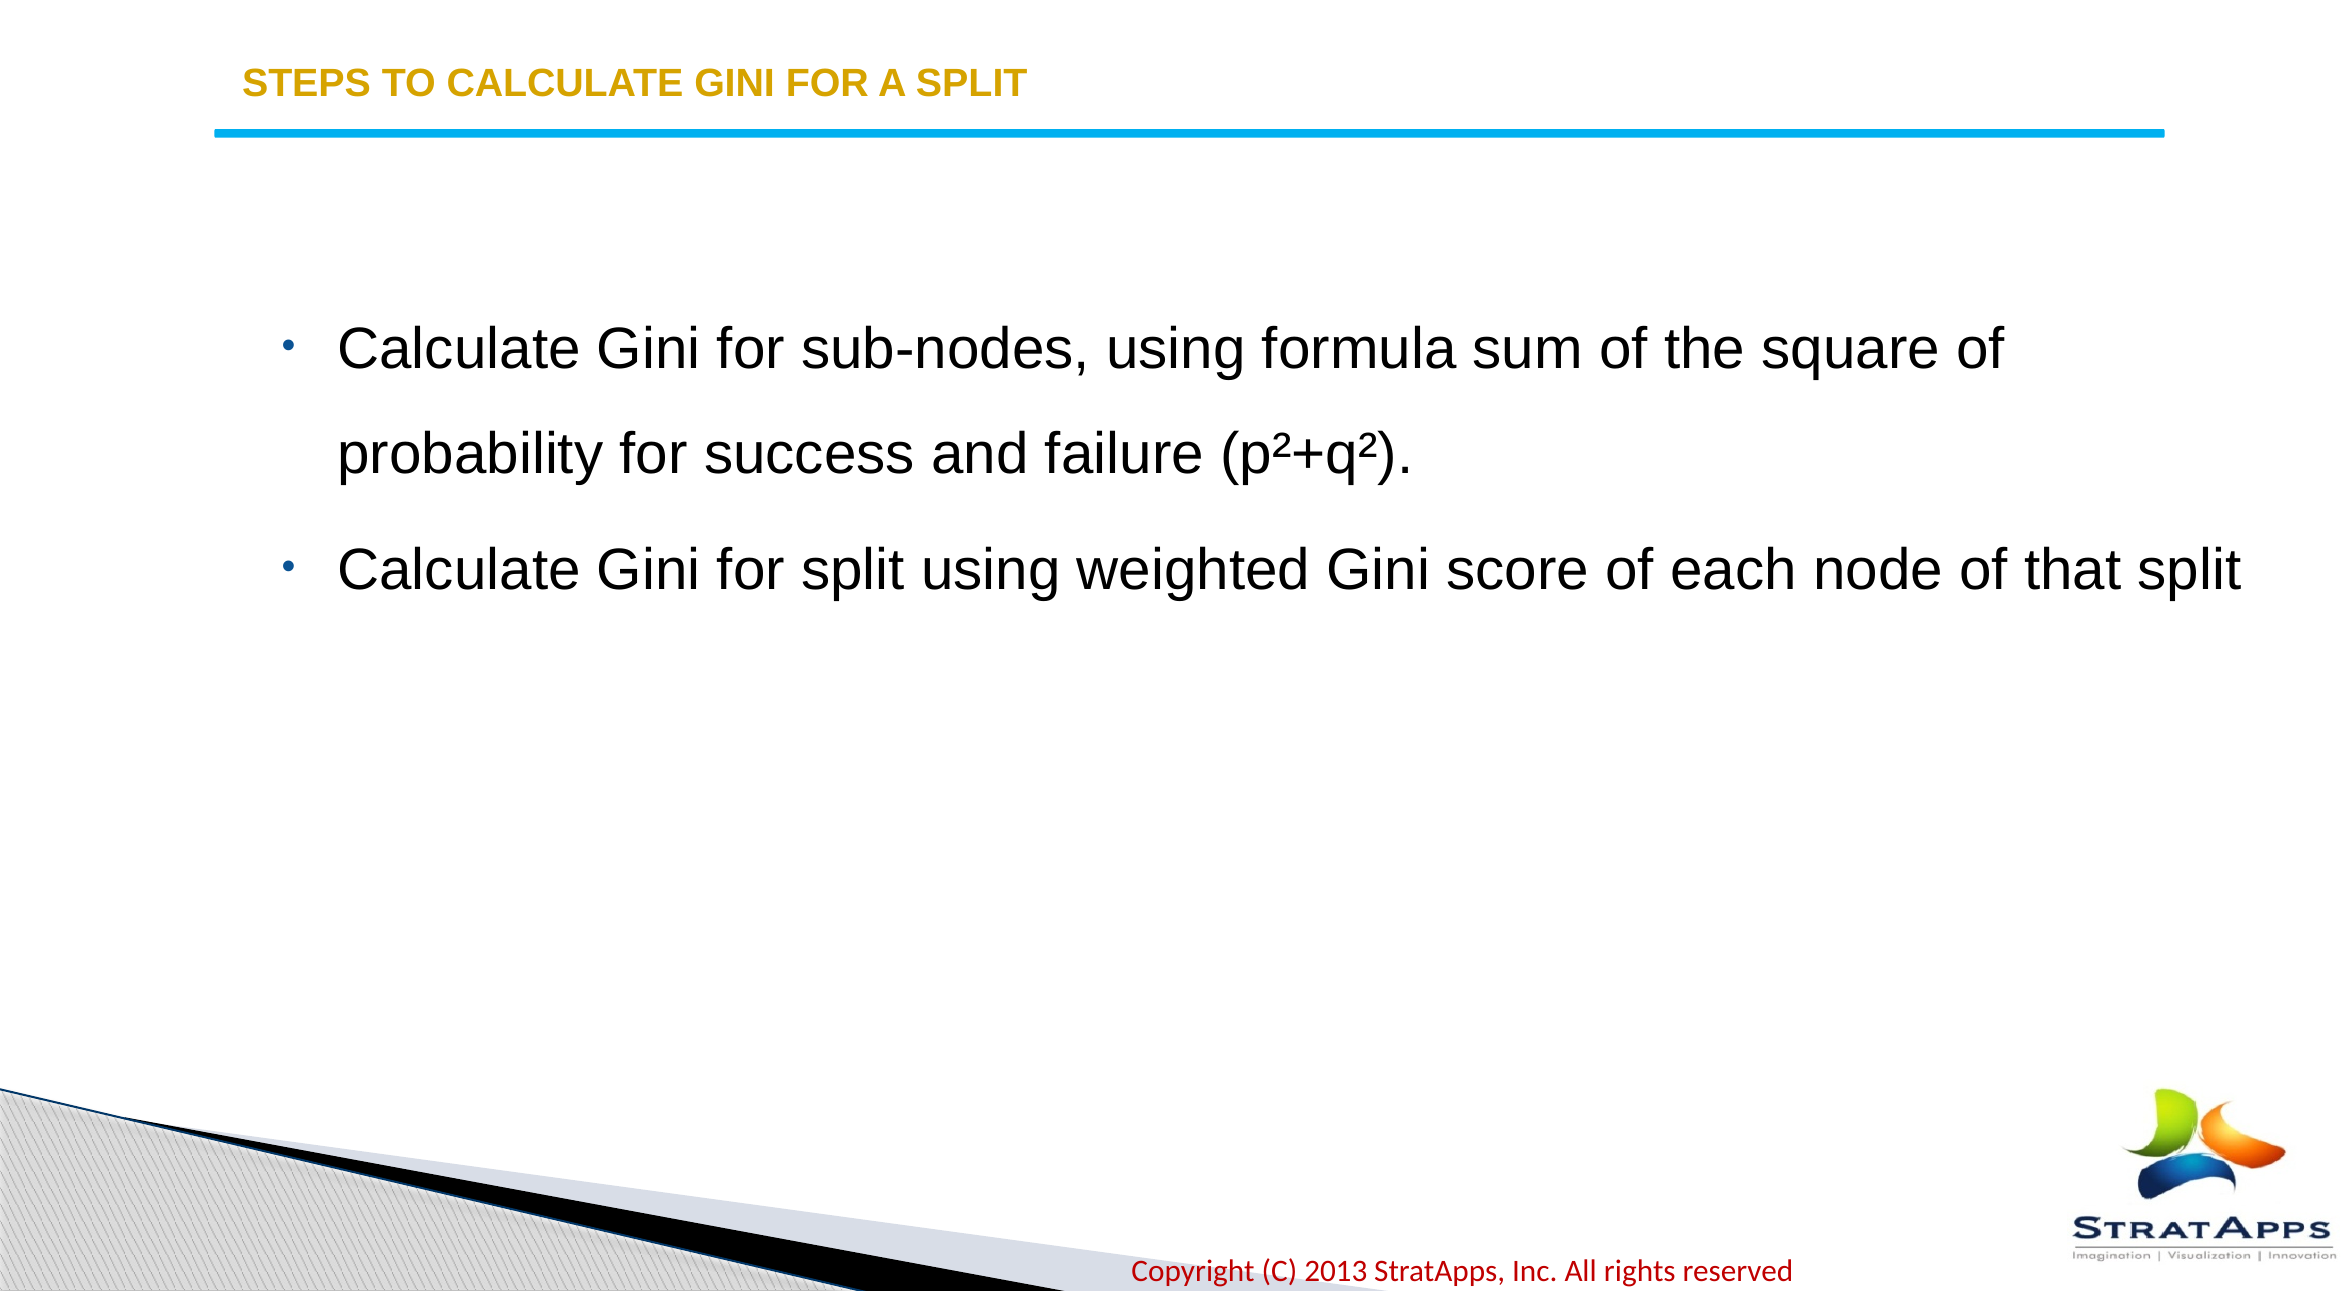

STEPS TO CALCULATE GINI FOR A SPLIT
Calculate Gini for sub-nodes, using formula sum of the square of probability for success and failure (p²+q²).
Calculate Gini for split using weighted Gini score of each node of that split